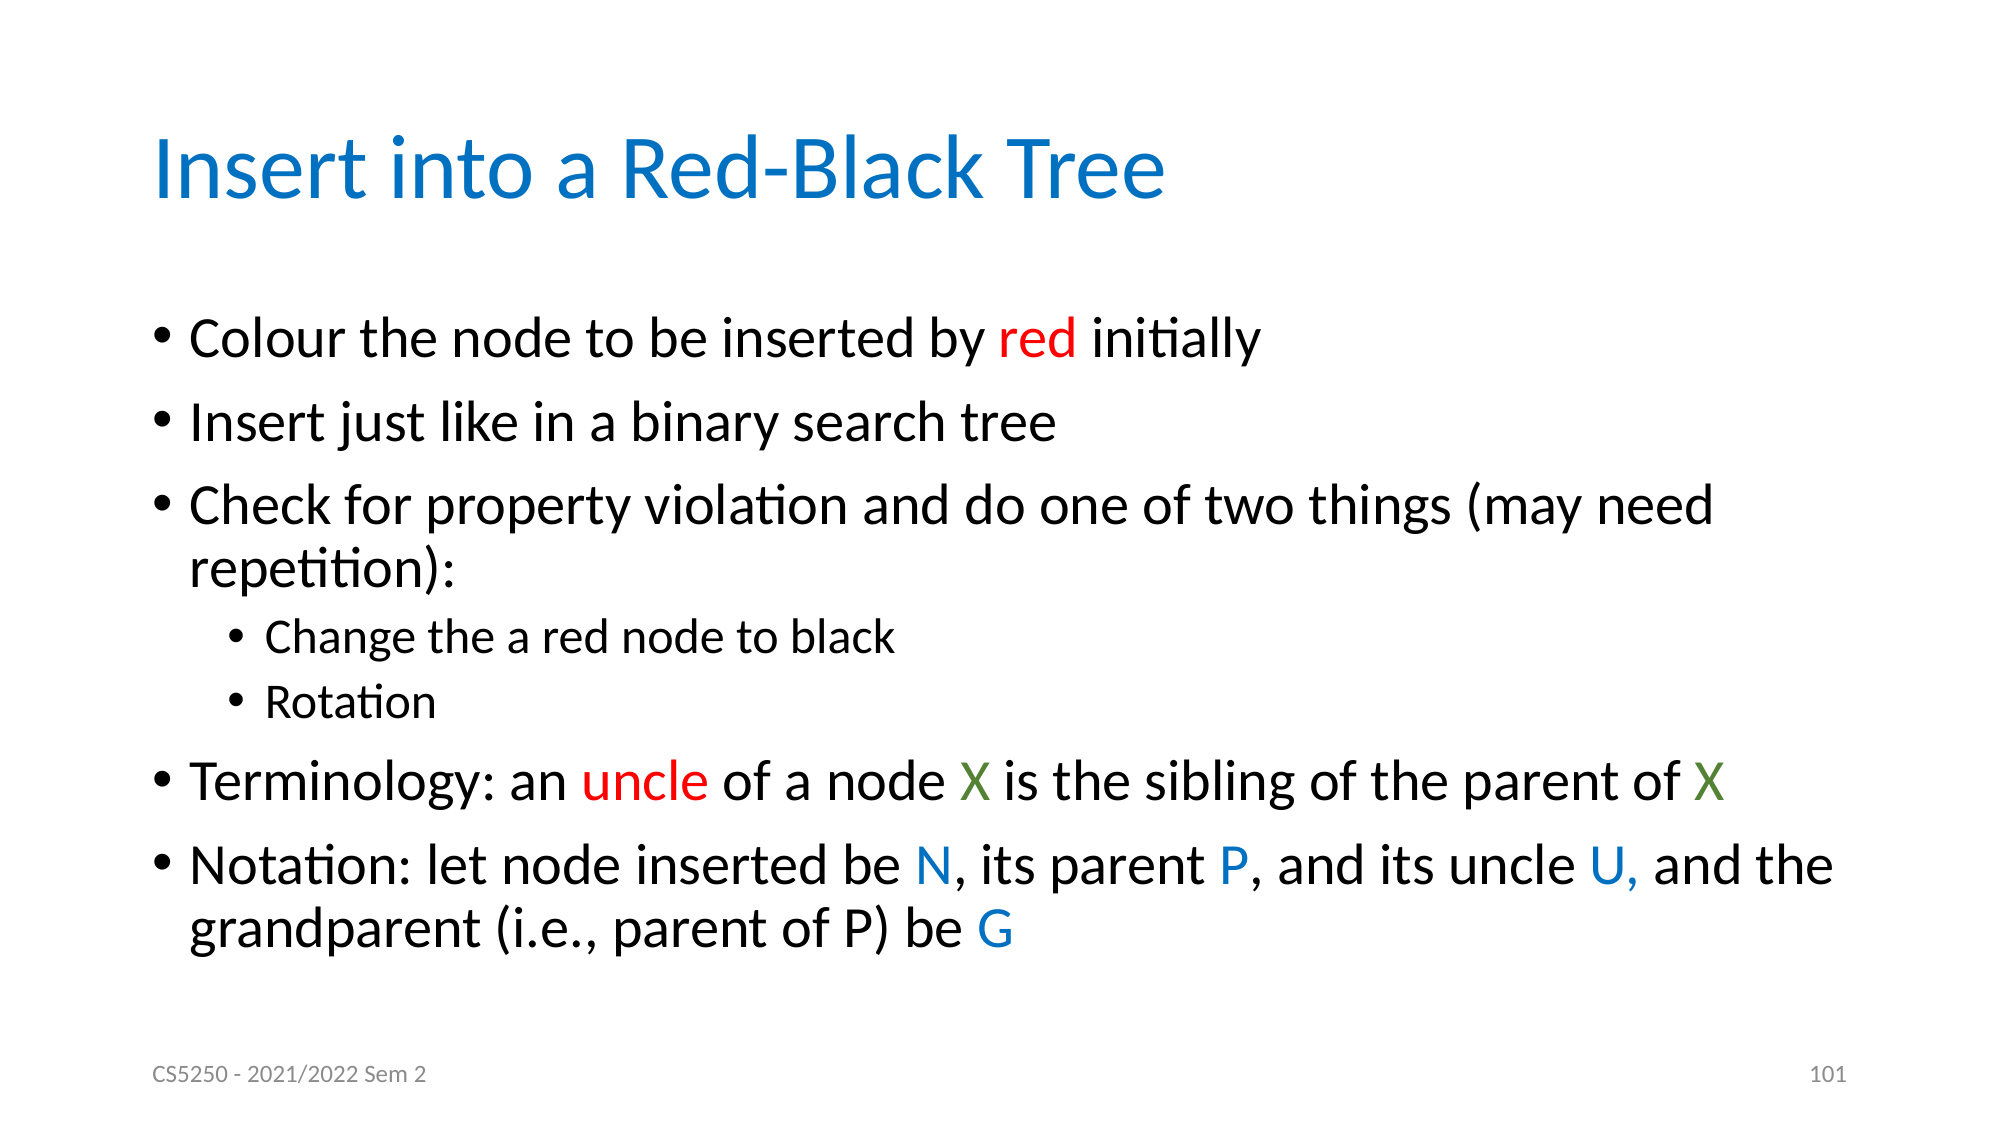

# Insert into a Red-Black Tree
Colour the node to be inserted by red initially
Insert just like in a binary search tree
Check for property violation and do one of two things (may need repetition):
Change the a red node to black
Rotation
Terminology: an uncle of a node X is the sibling of the parent of X
Notation: let node inserted be N, its parent P, and its uncle U, and the grandparent (i.e., parent of P) be G
CS5250 - 2021/2022 Sem 2
101